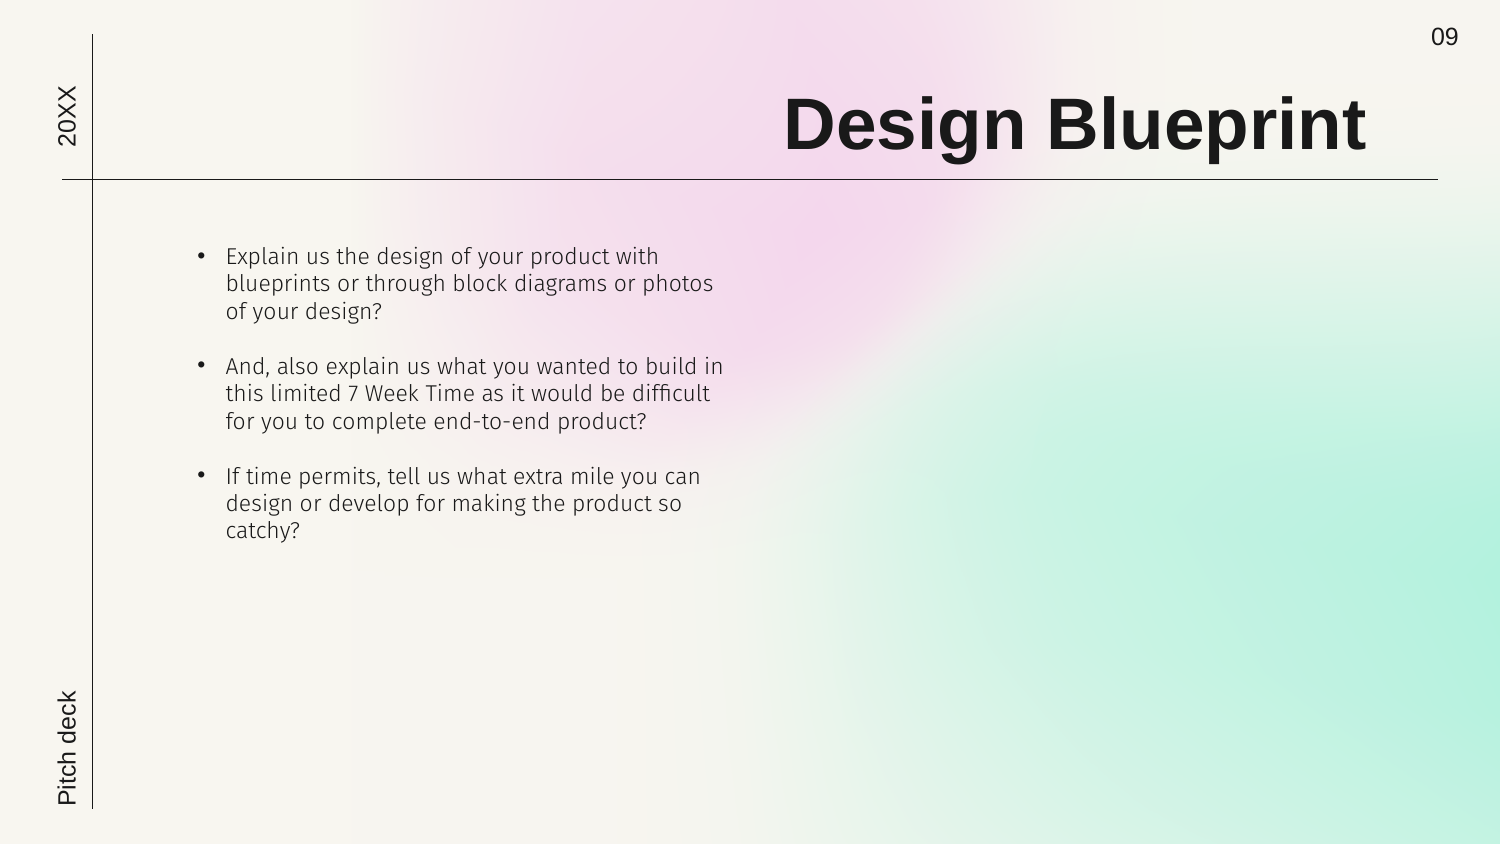

09
# Design Blueprint
20XX
Explain us the design of your product with blueprints or through block diagrams or photos of your design?

And, also explain us what you wanted to build in this limited 7 Week Time as it would be difficult for you to complete end-to-end product?

If time permits, tell us what extra mile you can design or develop for making the product so catchy?
Pitch deck